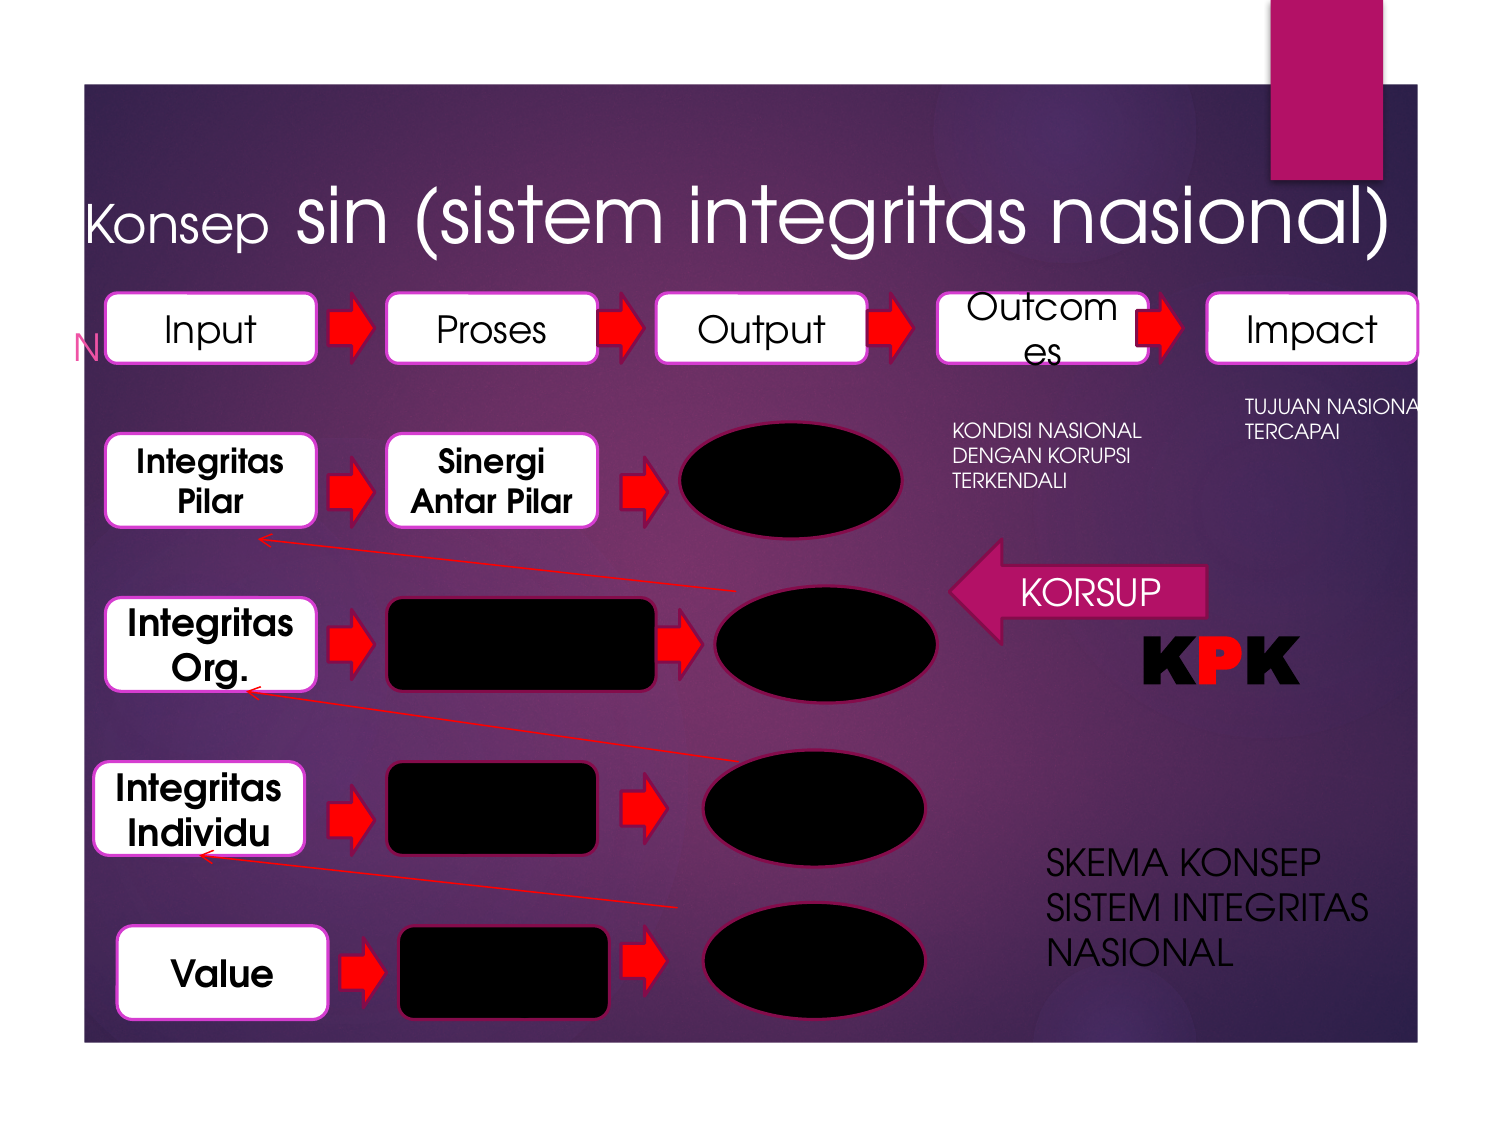

# Konsep sin (sistem integritas nasional)
Input

Proses

Output

Outcomes

Impact
n
TUJUAN NASIONAL TERCAPAI
KONDISI NASIONAL DENGAN KORUPSI TERKENDALI
Integritas nasional
Integritas Pilar
Sinergi
Antar Pilar

KORSUP
Intg. pilar
Integritas Org.
Sinergi org.

KPK
Intg.org
Integritas Individu
Bangun Intg. Org,

SKEMA KONSEP SISTEM INTEGRITAS NASIONAL
Intg.individu

Value
Int’ tunas intg